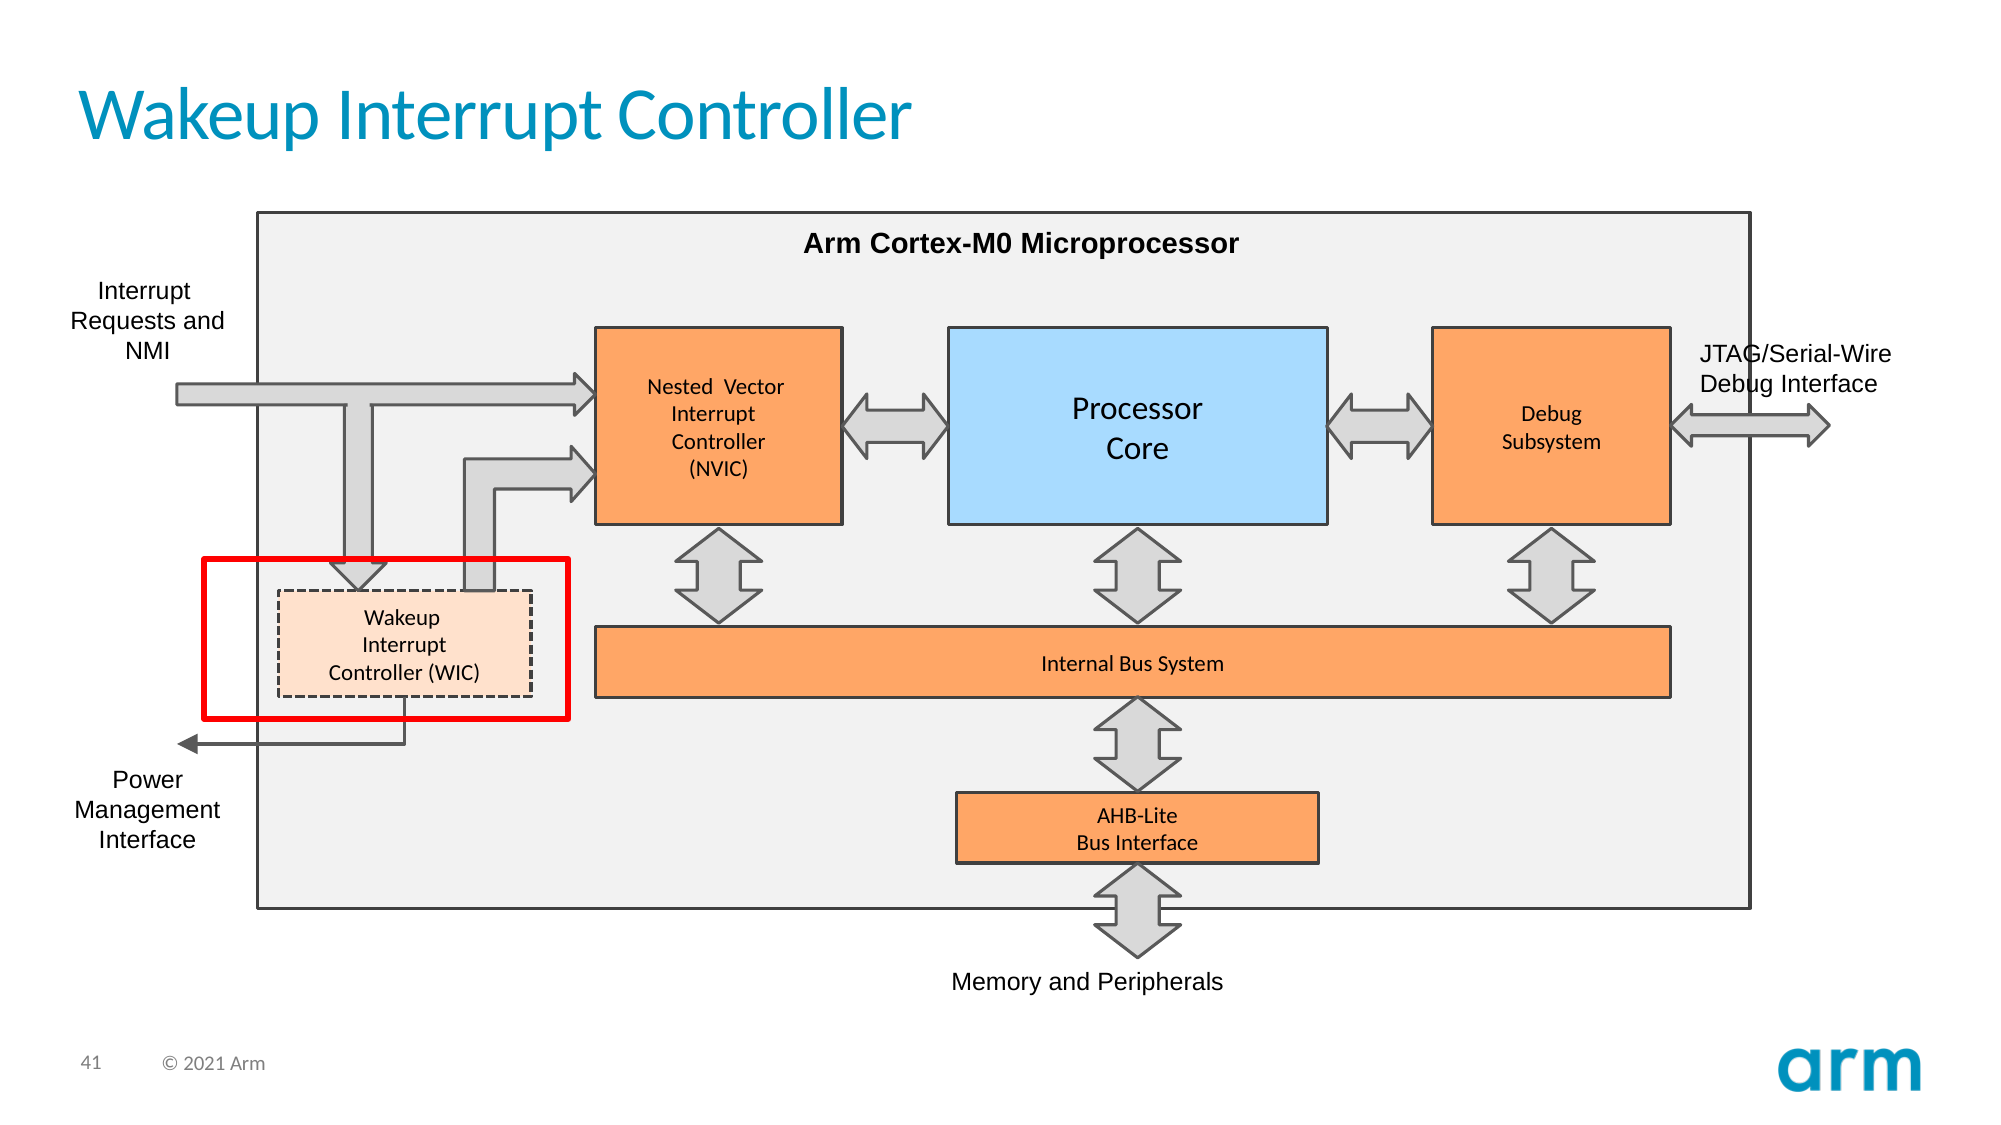

# Wakeup Interrupt Controller

Arm Cortex-M0 Microprocessor
Interrupt
Requests and NMI
Nested  Vector
Interrupt
Controller
(NVIC)
Processor
Core
Debug
Subsystem
JTAG/Serial-Wire
Debug Interface

Wakeup
Interrupt
Controller (WIC)
Internal Bus System

Power Management Interface
AHB-Lite
Bus Interface

Memory and Peripherals